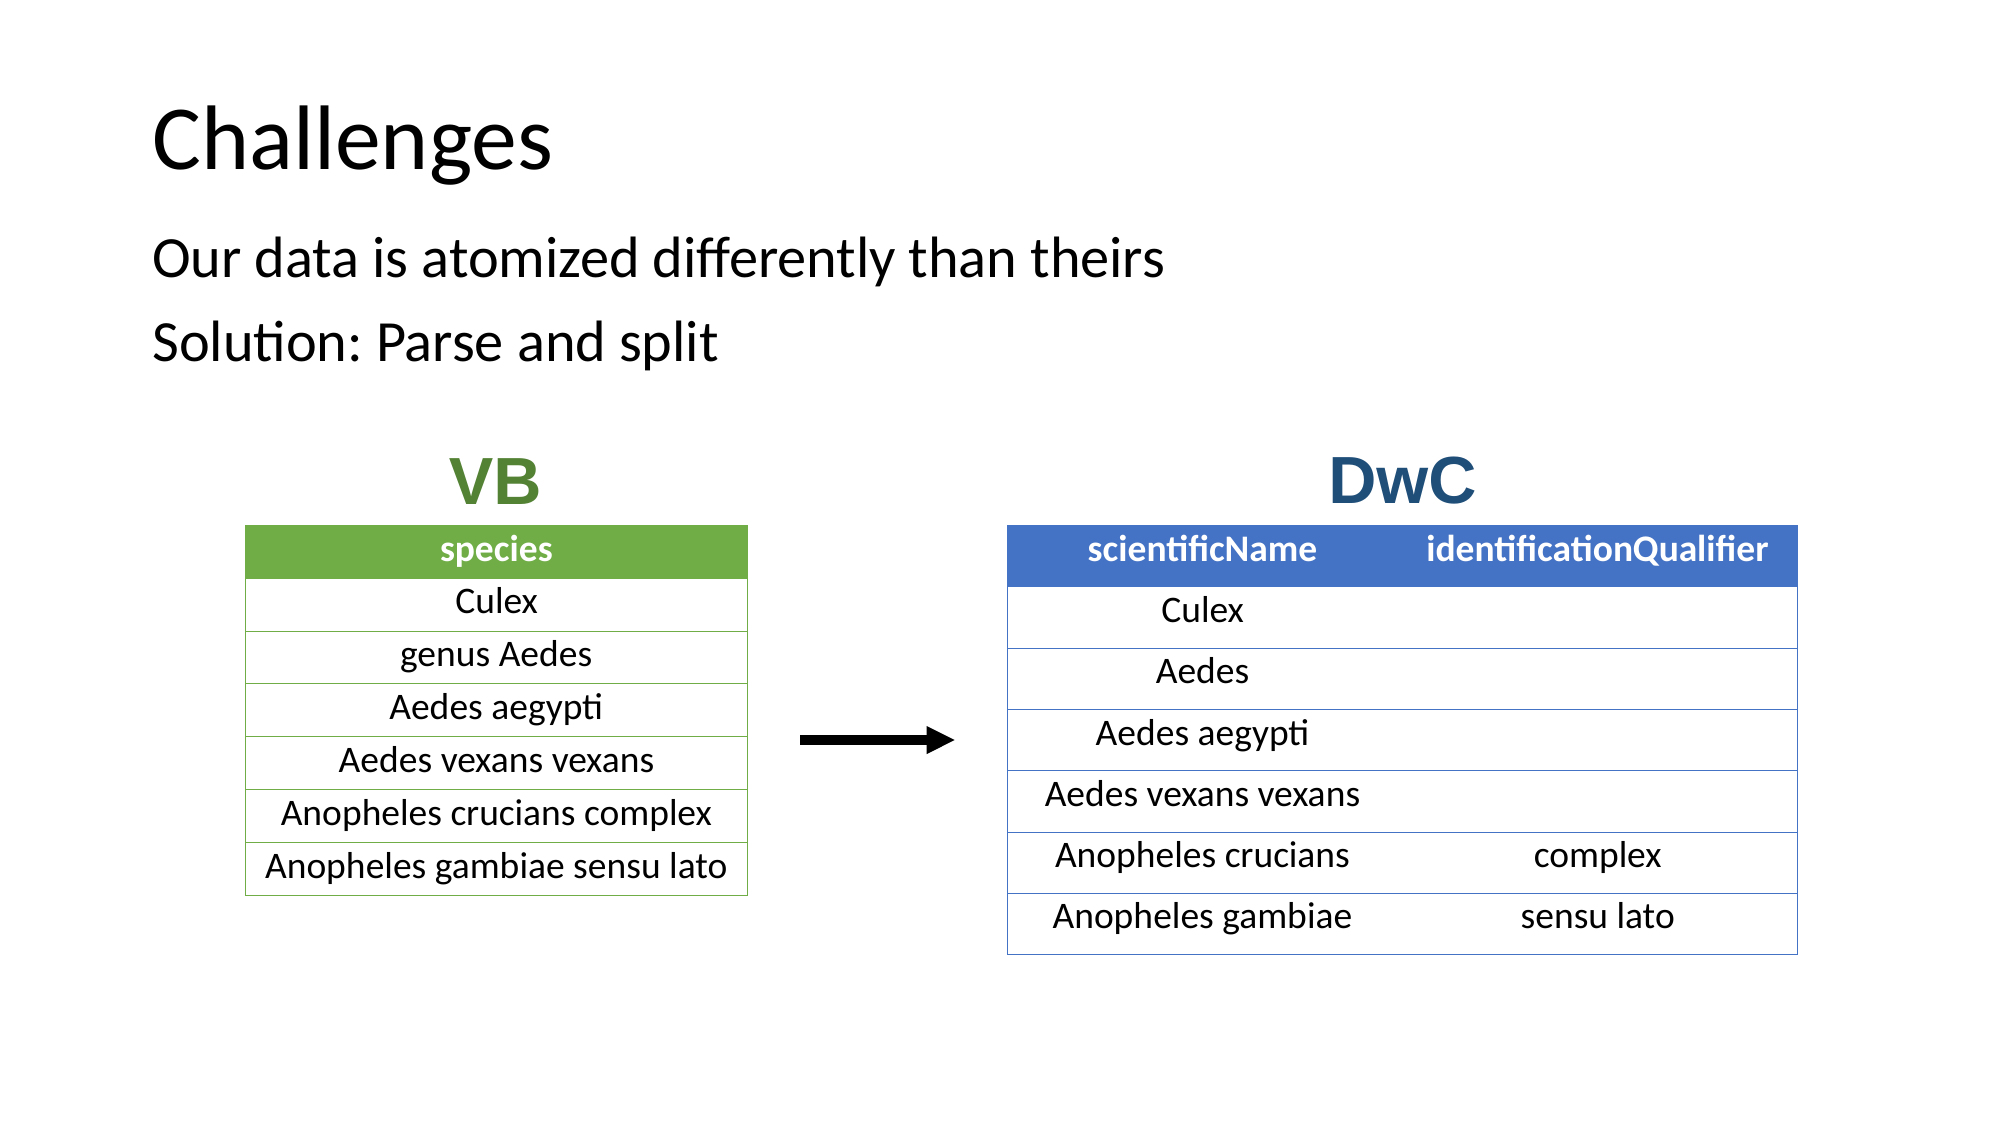

# Challenges
Our data is atomized differently than theirs
Solution: Parse and split

DwC
VB
| species |
| --- |
| Culex |
| genus Aedes |
| Aedes aegypti |
| Aedes vexans vexans |
| Anopheles crucians complex |
| Anopheles gambiae sensu lato |
| scientificName | identificationQualifier |
| --- | --- |
| Culex |  |
| Aedes |  |
| Aedes aegypti |  |
| Aedes vexans vexans |  |
| Anopheles crucians | complex |
| Anopheles gambiae | sensu lato |